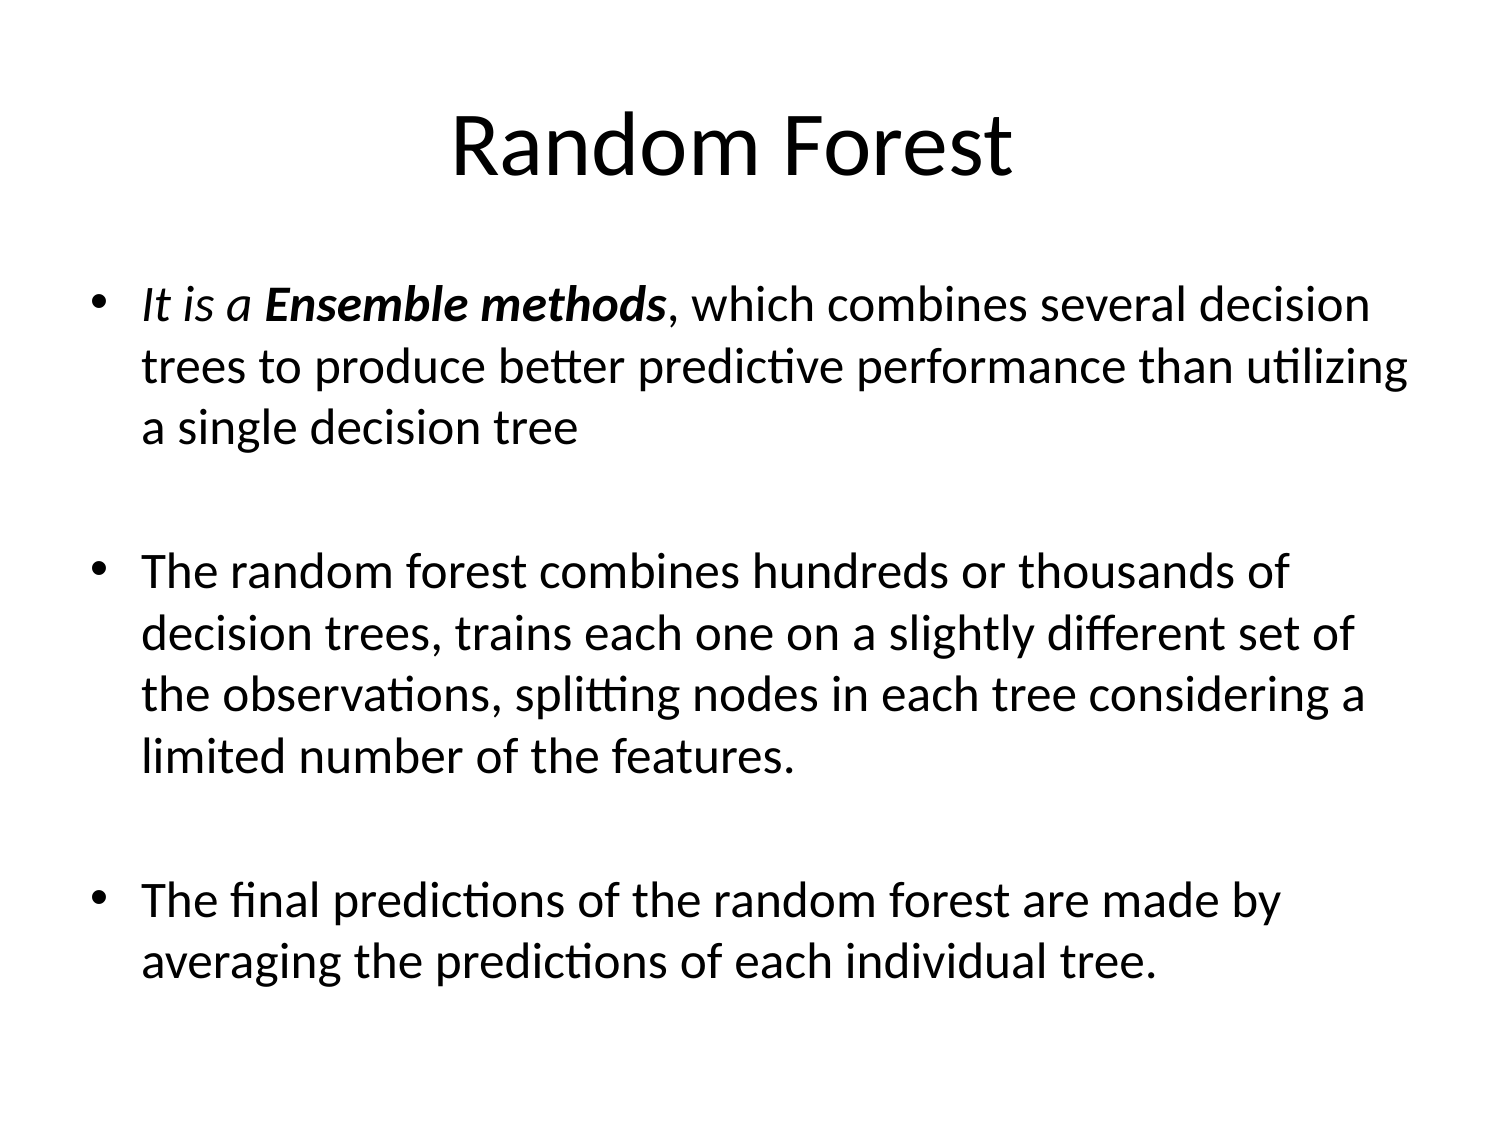

# Random Forest
It is a Ensemble methods, which combines several decision trees to produce better predictive performance than utilizing a single decision tree

The random forest combines hundreds or thousands of decision trees, trains each one on a slightly different set of the observations, splitting nodes in each tree considering a limited number of the features.

The final predictions of the random forest are made by averaging the predictions of each individual tree.